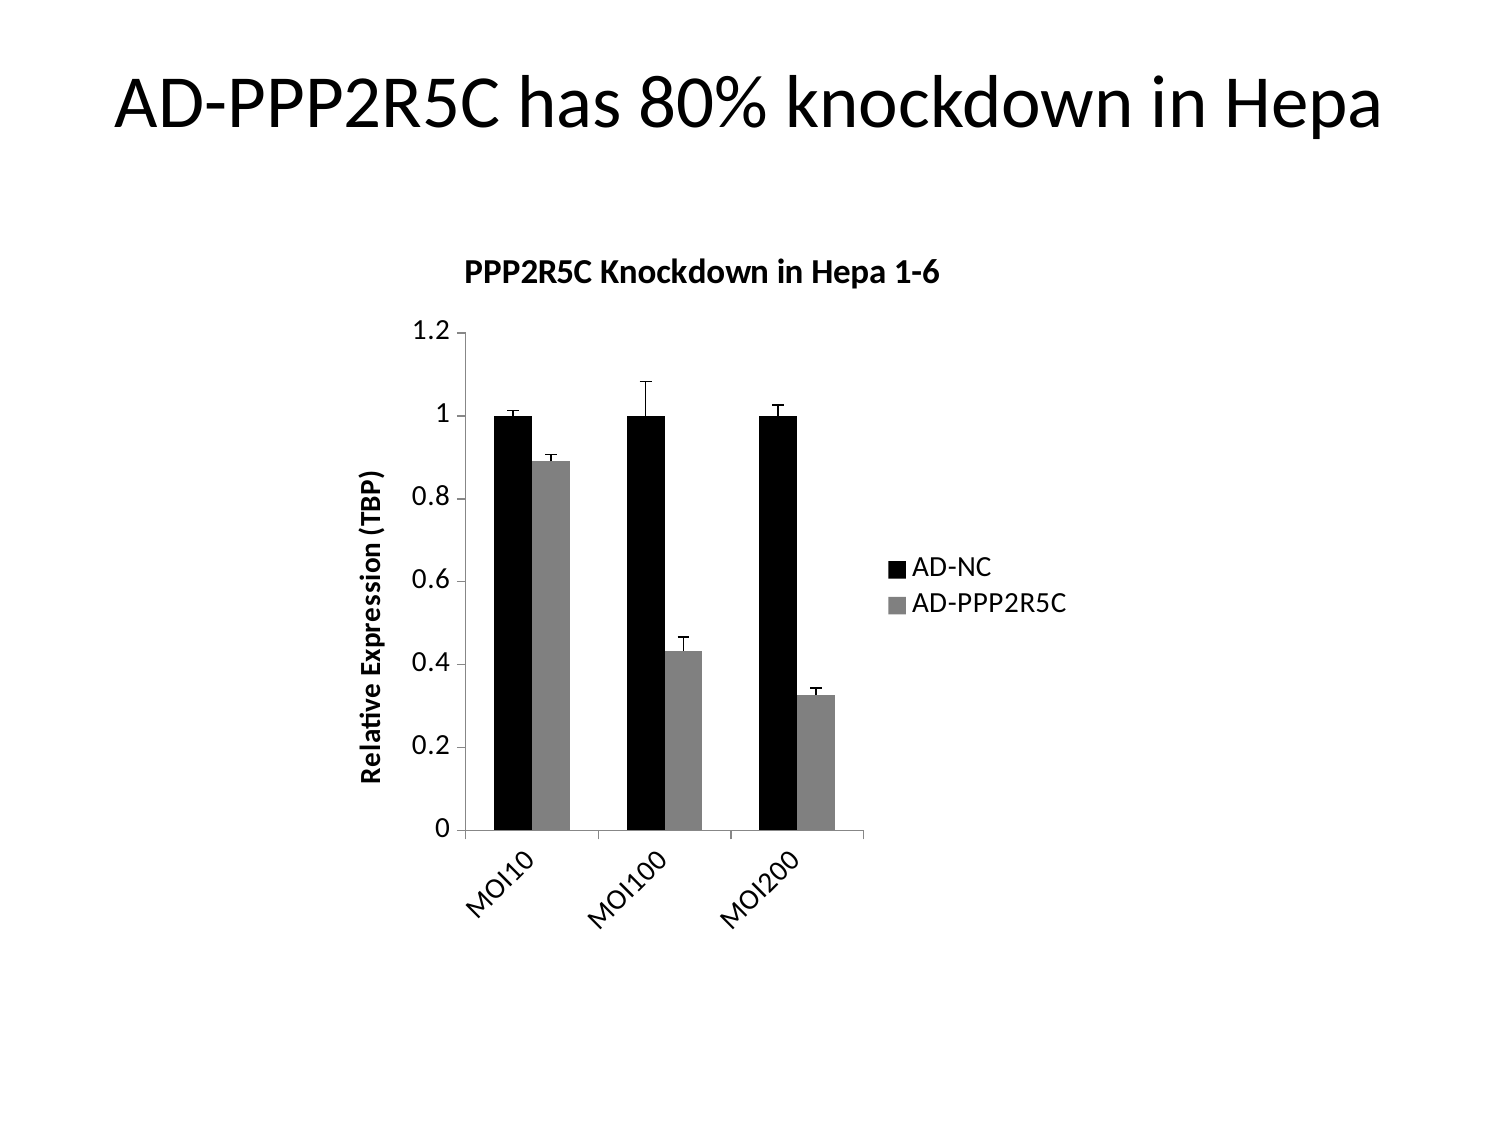

# AD-PPP2R5C has 80% knockdown in Hepa

### Chart: PPP2R5C Knockdown in Hepa 1-6

| Category |  |  |
|---|---|---|
| MOI10 | 1.0 | 0.890378814813266 |
| MOI100 | 1.0 | 0.433115038047433 |
| MOI200 | 1.0 | 0.326589652028608 |